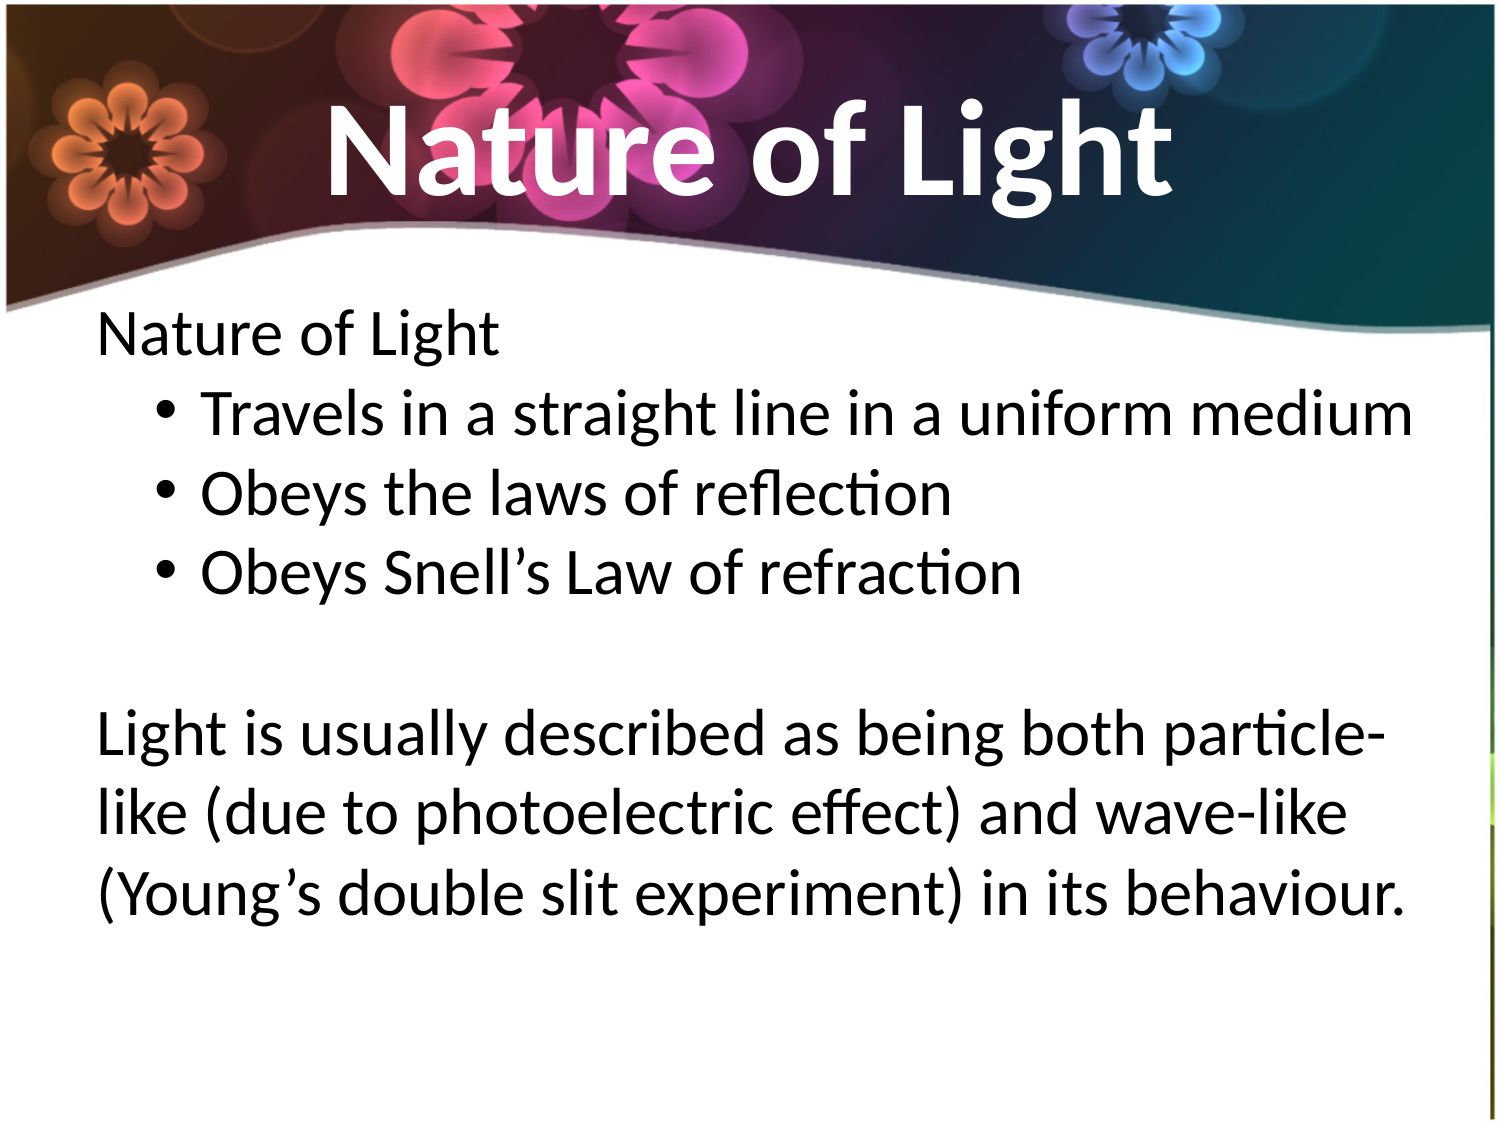

# Nature of Light
Nature of Light
Travels in a straight line in a uniform medium
Obeys the laws of reflection
Obeys Snell’s Law of refraction

Light is usually described as being both particle-like (due to photoelectric effect) and wave-like (Young’s double slit experiment) in its behaviour.